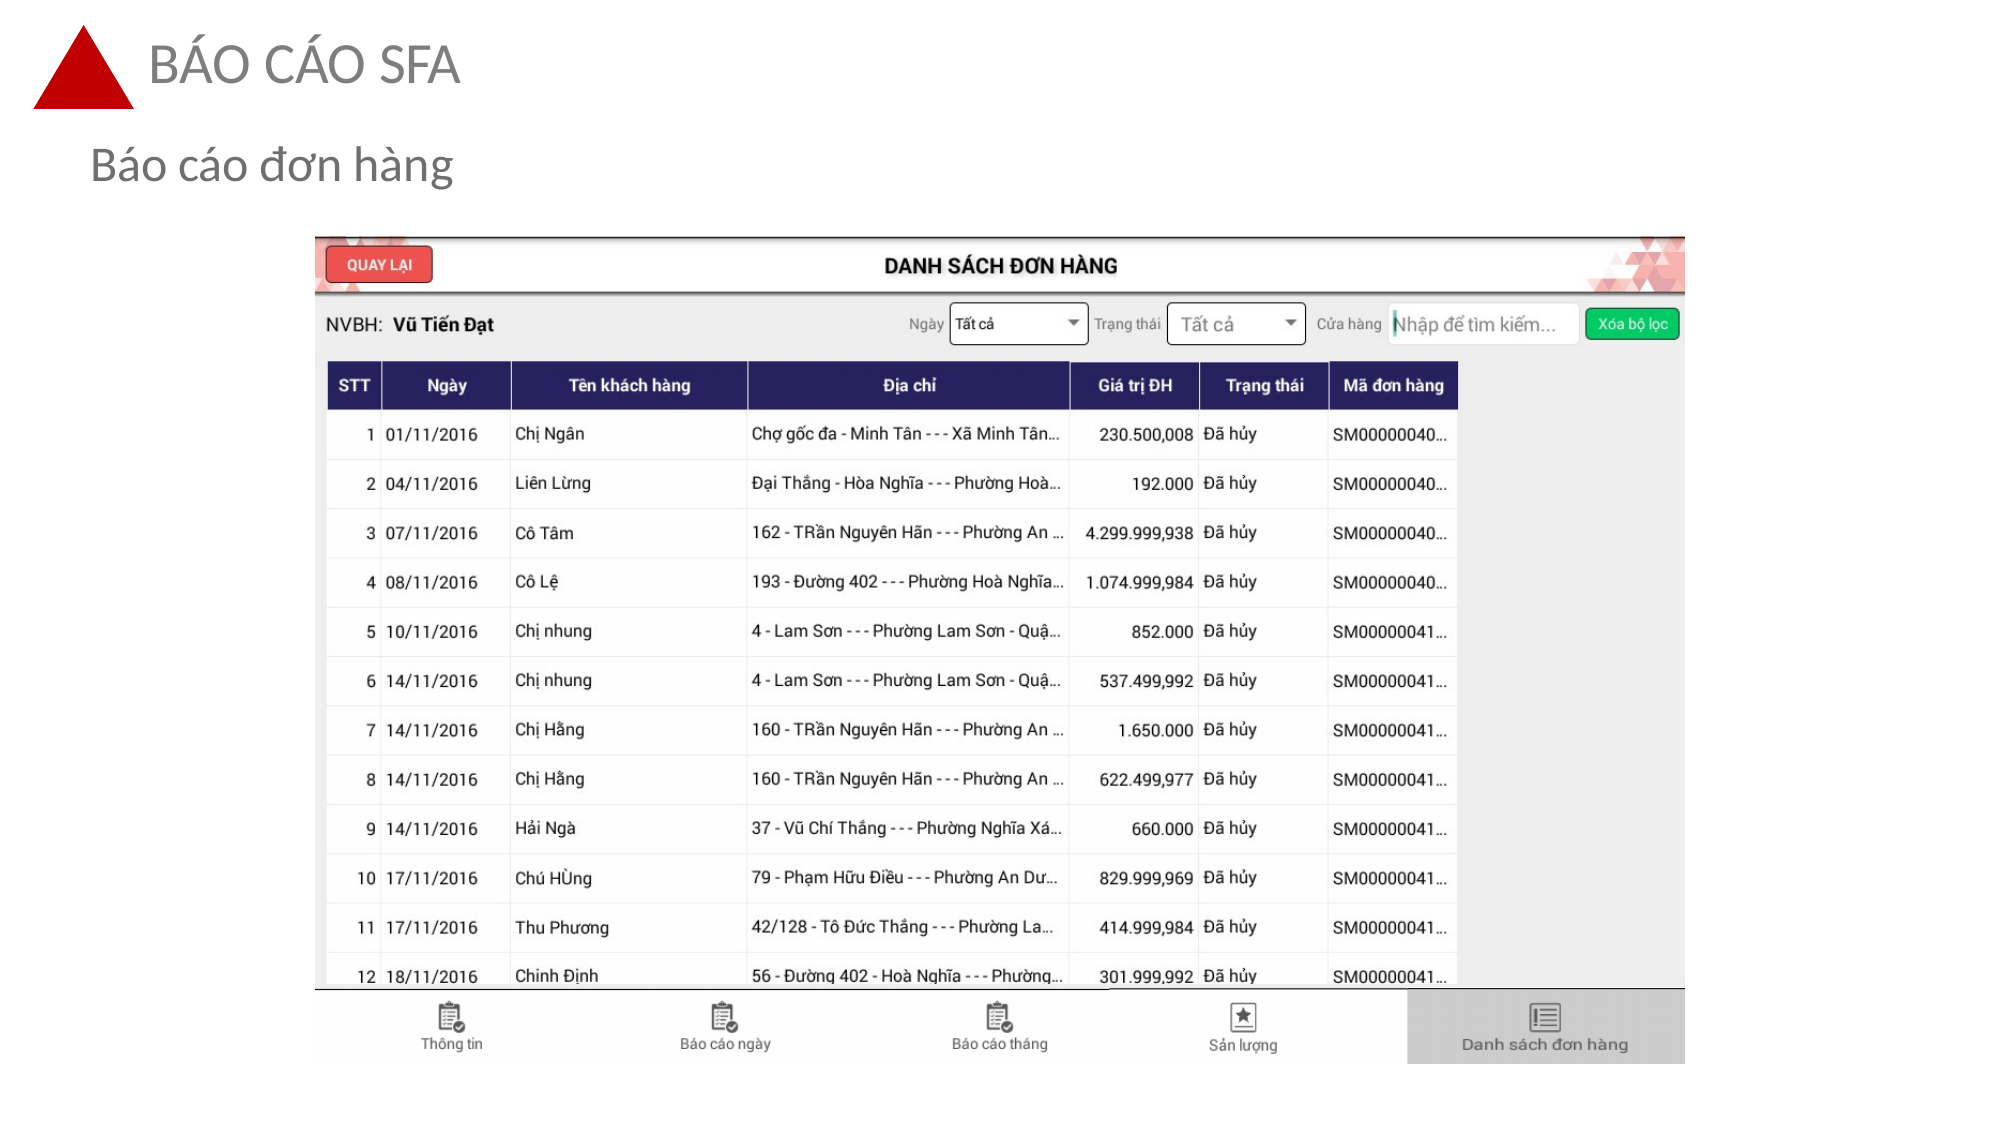

# BÁO CÁO SFA
Báo cáo đơn hàng